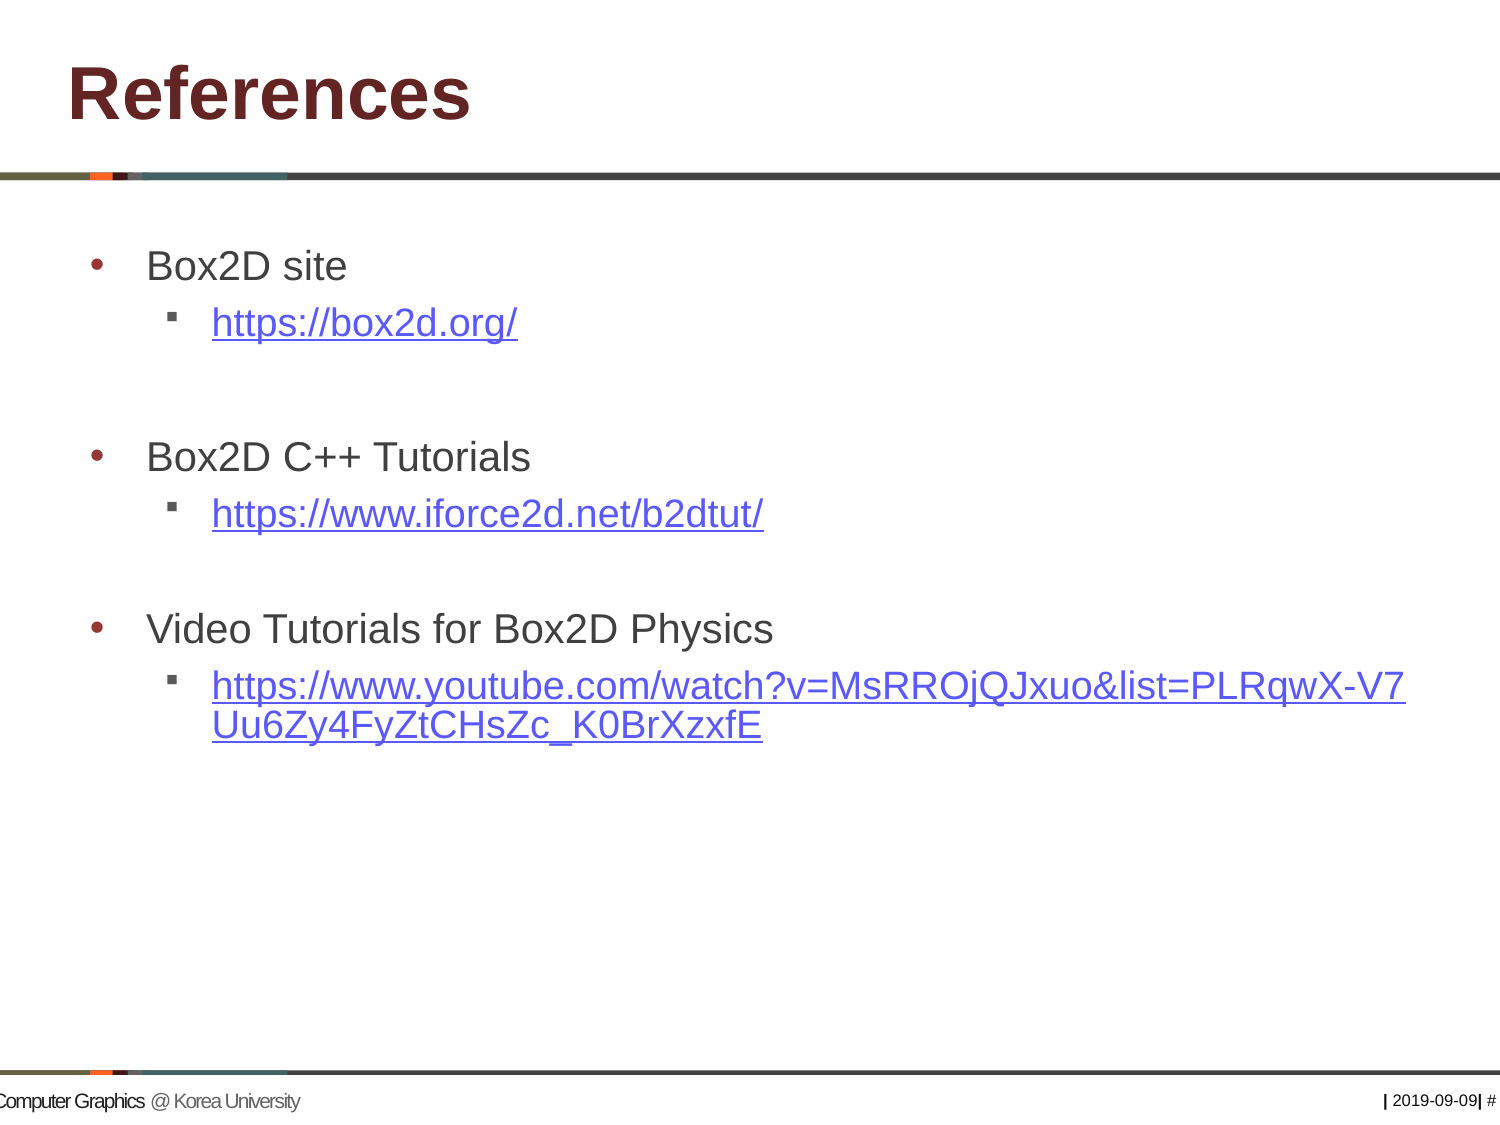

# References
Box2D site
https://box2d.org/

Box2D C++ Tutorials
https://www.iforce2d.net/b2dtut/

Video Tutorials for Box2D Physics
https://www.youtube.com/watch?v=MsRROjQJxuo&list=PLRqwX-V7Uu6Zy4FyZtCHsZc_K0BrXzxfE